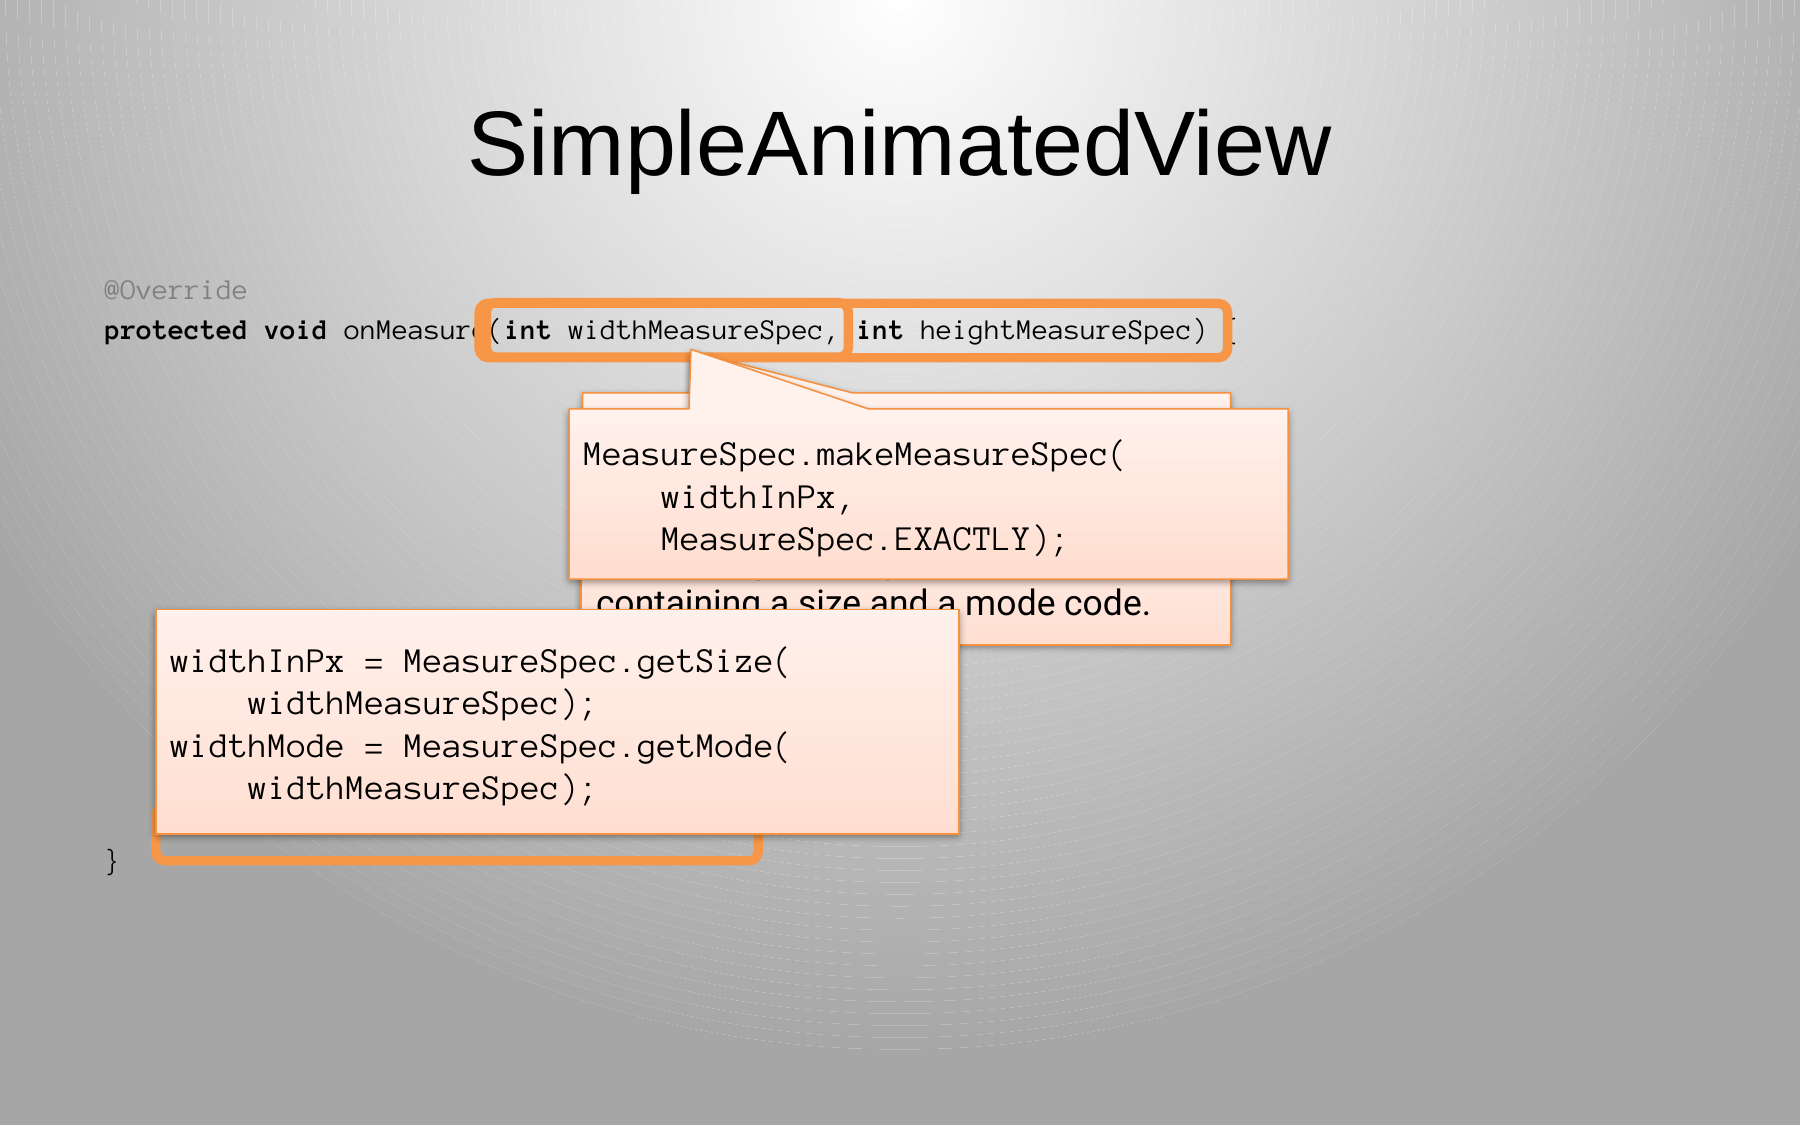

# SimpleAnimatedView
@Override
protected void onMeasure(int widthMeasureSpec, int heightMeasureSpec) {

    setMeasuredDimension(width, height);
}

MeasureSpec.makeMeasureSpec(
    widthInPx,
    MeasureSpec.EXACTLY);

Information about how big the ViewParent wants this View to be.
MeasureSpec is a packed int containing a size and a mode code.
widthInPx = MeasureSpec.getSize(
    widthMeasureSpec);
widthMode = MeasureSpec.getMode(
    widthMeasureSpec);
Contract: call before returning.